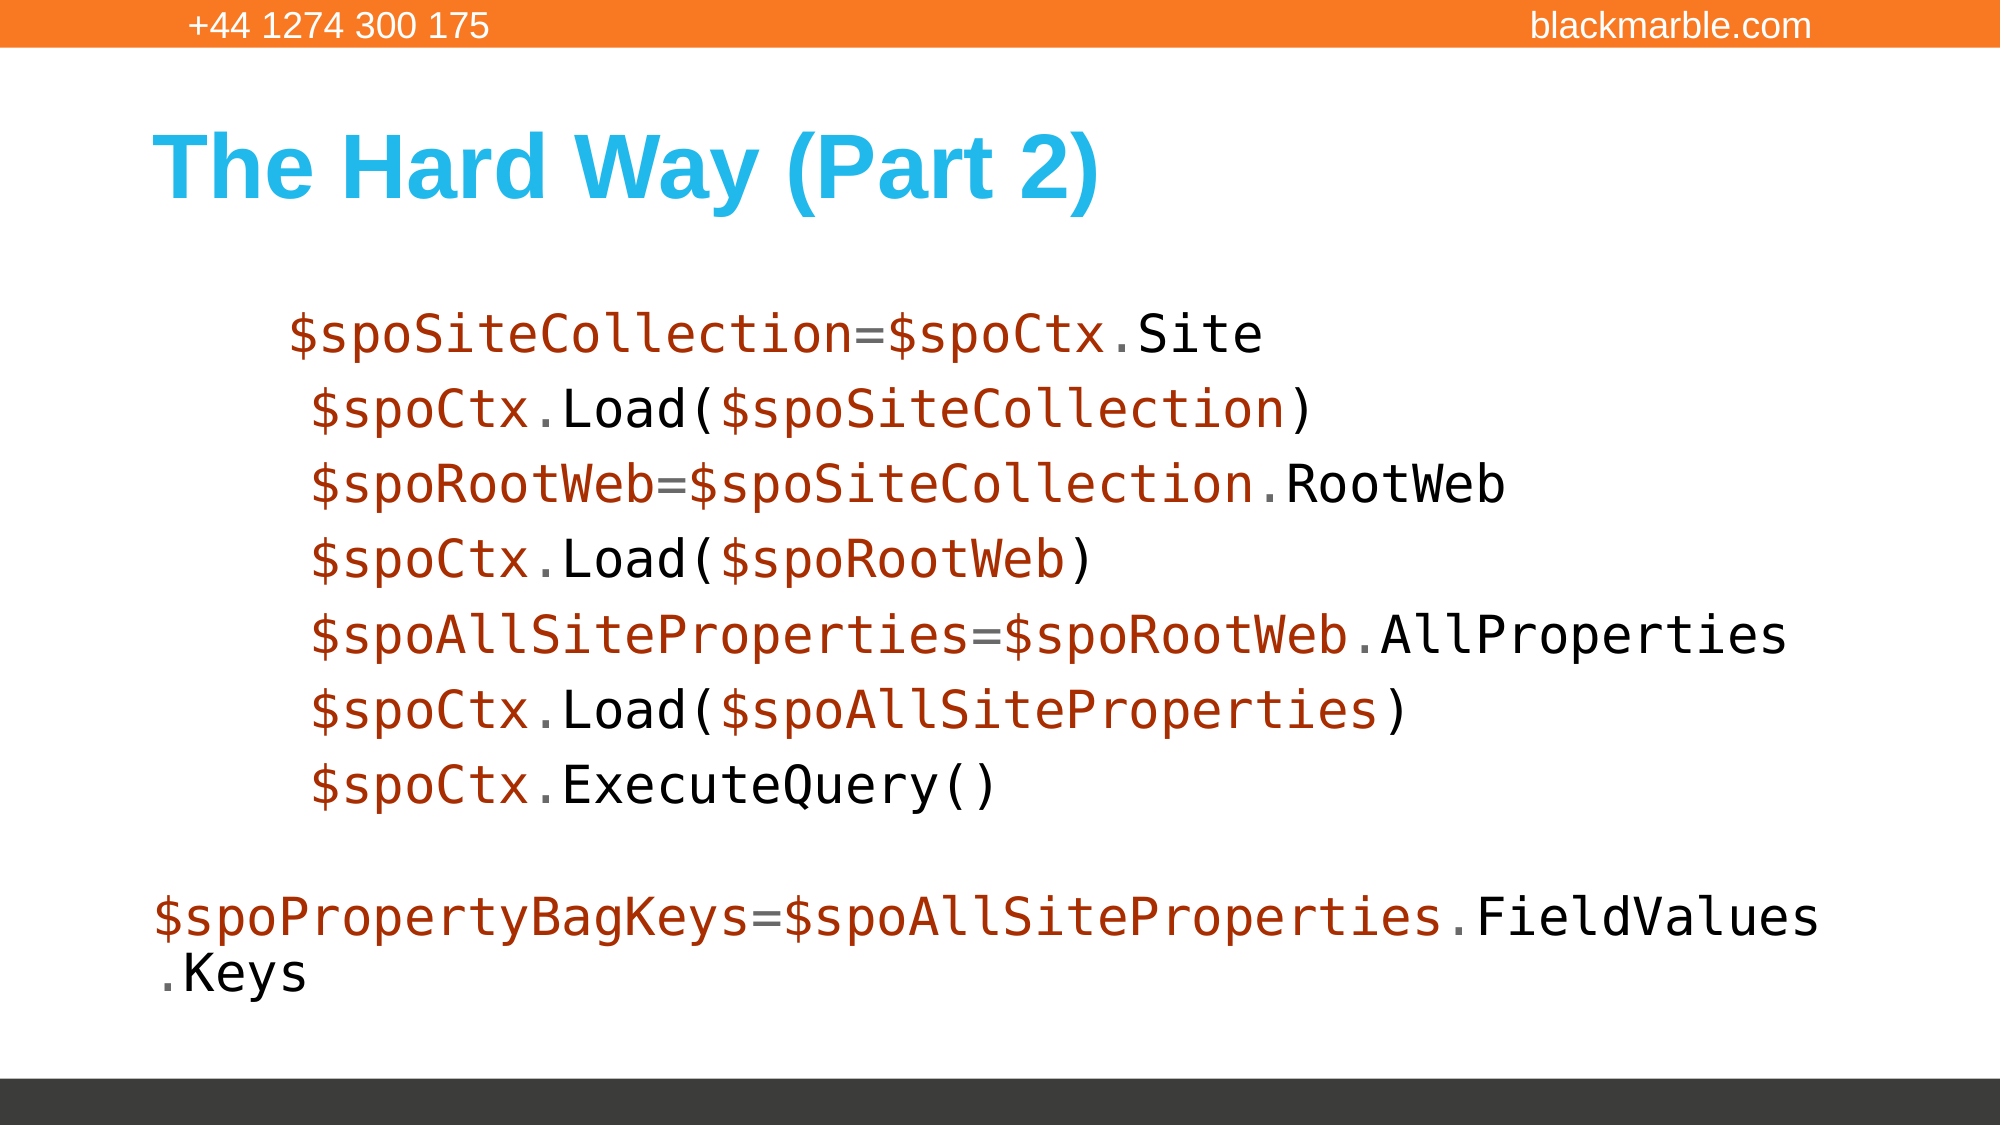

# The Hard Way (Part 2)
	$spoSiteCollection=$spoCtx.Site
     $spoCtx.Load($spoSiteCollection)
     $spoRootWeb=$spoSiteCollection.RootWeb
     $spoCtx.Load($spoRootWeb)
     $spoAllSiteProperties=$spoRootWeb.AllProperties
     $spoCtx.Load($spoAllSiteProperties)
     $spoCtx.ExecuteQuery()
        $spoPropertyBagKeys=$spoAllSiteProperties.FieldValues.Keys